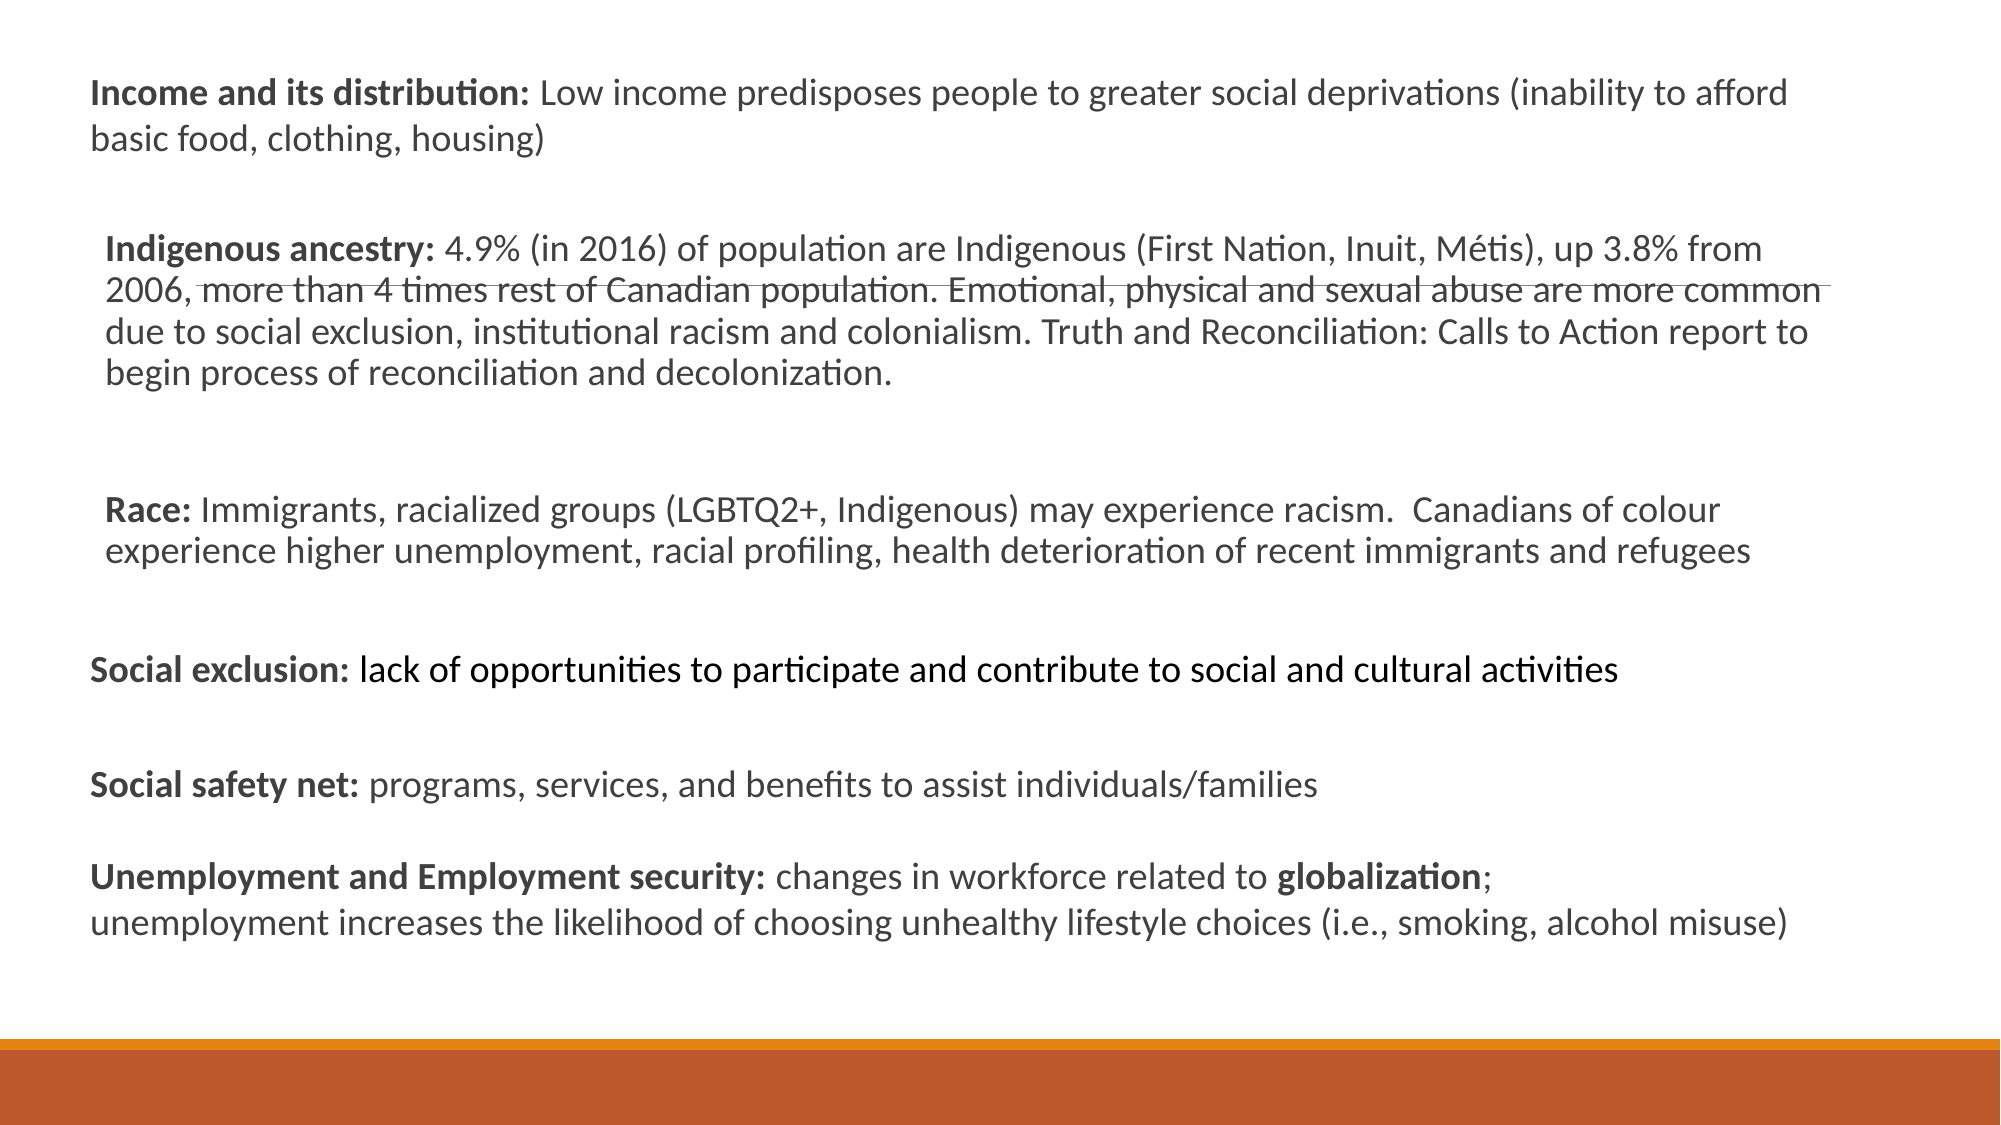

#
Income and its distribution: Low income predisposes people to greater social deprivations (inability to afford basic food, clothing, housing)

Indigenous ancestry: 4.9% (in 2016) of population are Indigenous (First Nation, Inuit, Métis), up 3.8% from 2006, more than 4 times rest of Canadian population. Emotional, physical and sexual abuse are more common due to social exclusion, institutional racism and colonialism. Truth and Reconciliation: Calls to Action report to begin process of reconciliation and decolonization.

Race: Immigrants, racialized groups (LGBTQ2+, Indigenous) may experience racism.  Canadians of colour experience higher unemployment, racial profiling, health deterioration of recent immigrants and refugees

Social exclusion: lack of opportunities to participate and contribute to social and cultural activities

Social safety net: programs, services, and benefits to assist individuals/families

Unemployment and Employment security: changes in workforce related to globalization;
unemployment increases the likelihood of choosing unhealthy lifestyle choices (i.e., smoking, alcohol misuse)